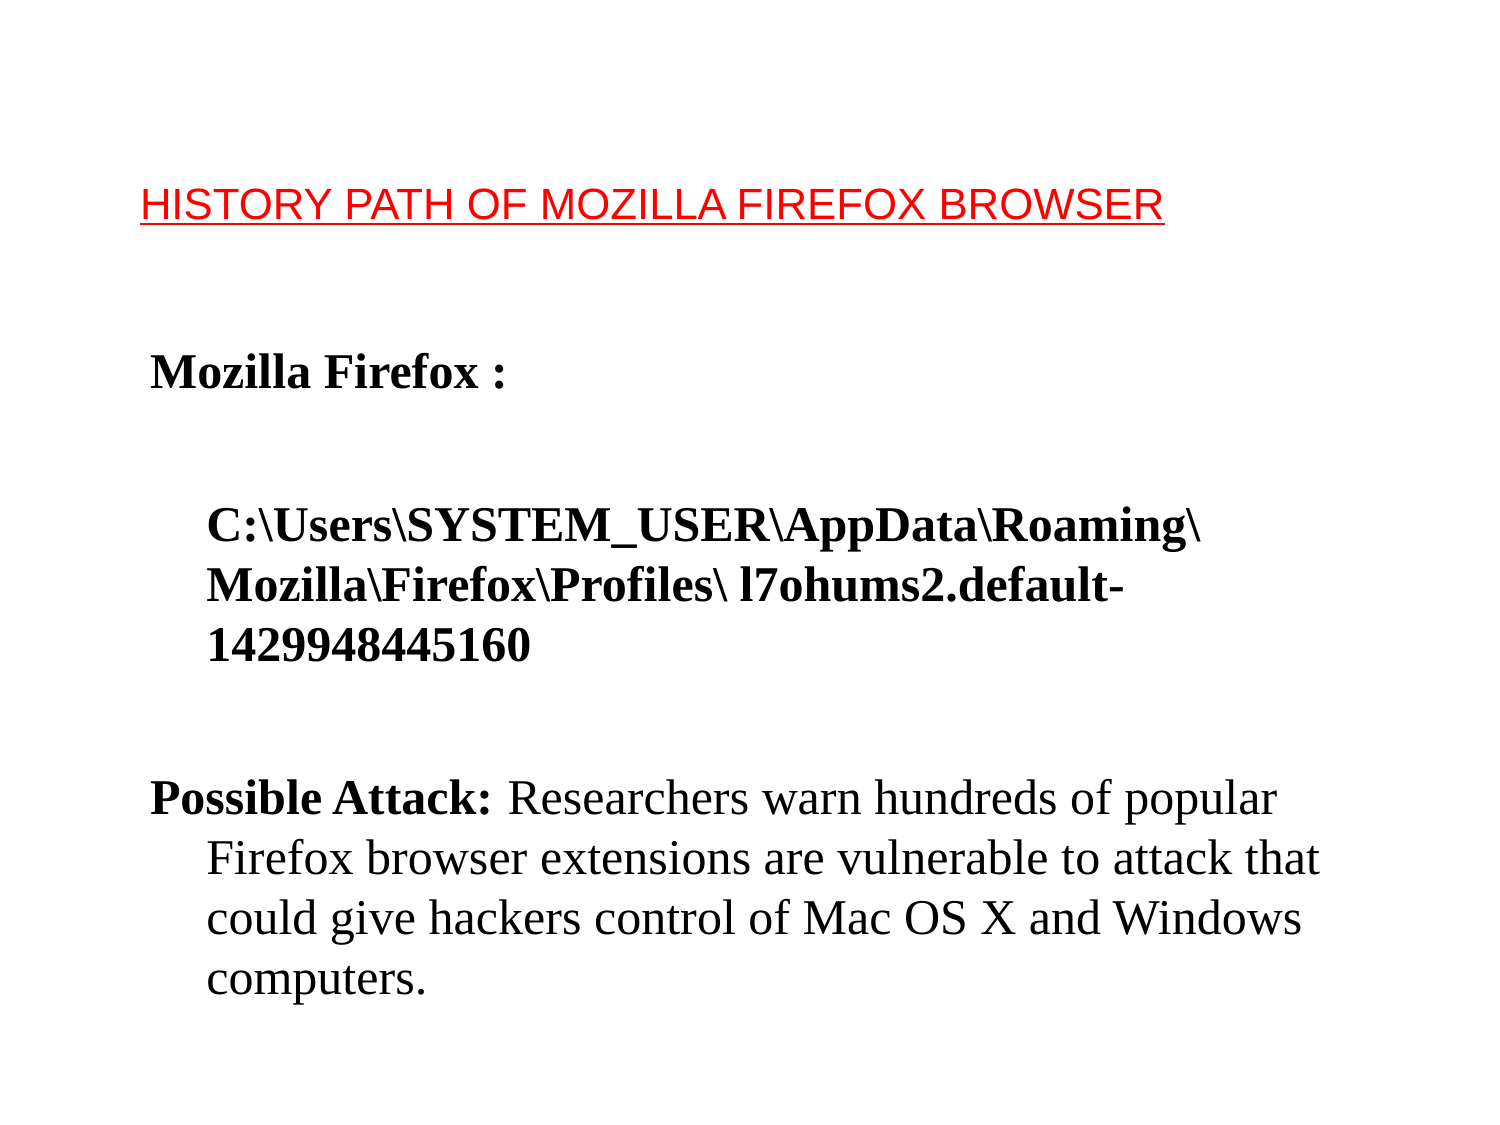

# history path of Mozilla Firefox browser
Mozilla Firefox :

	C:\Users\SYSTEM_USER\AppData\Roaming\Mozilla\Firefox\Profiles\ l7ohums2.default-1429948445160

Possible Attack: Researchers warn hundreds of popular Firefox browser extensions are vulnerable to attack that could give hackers control of Mac OS X and Windows computers.